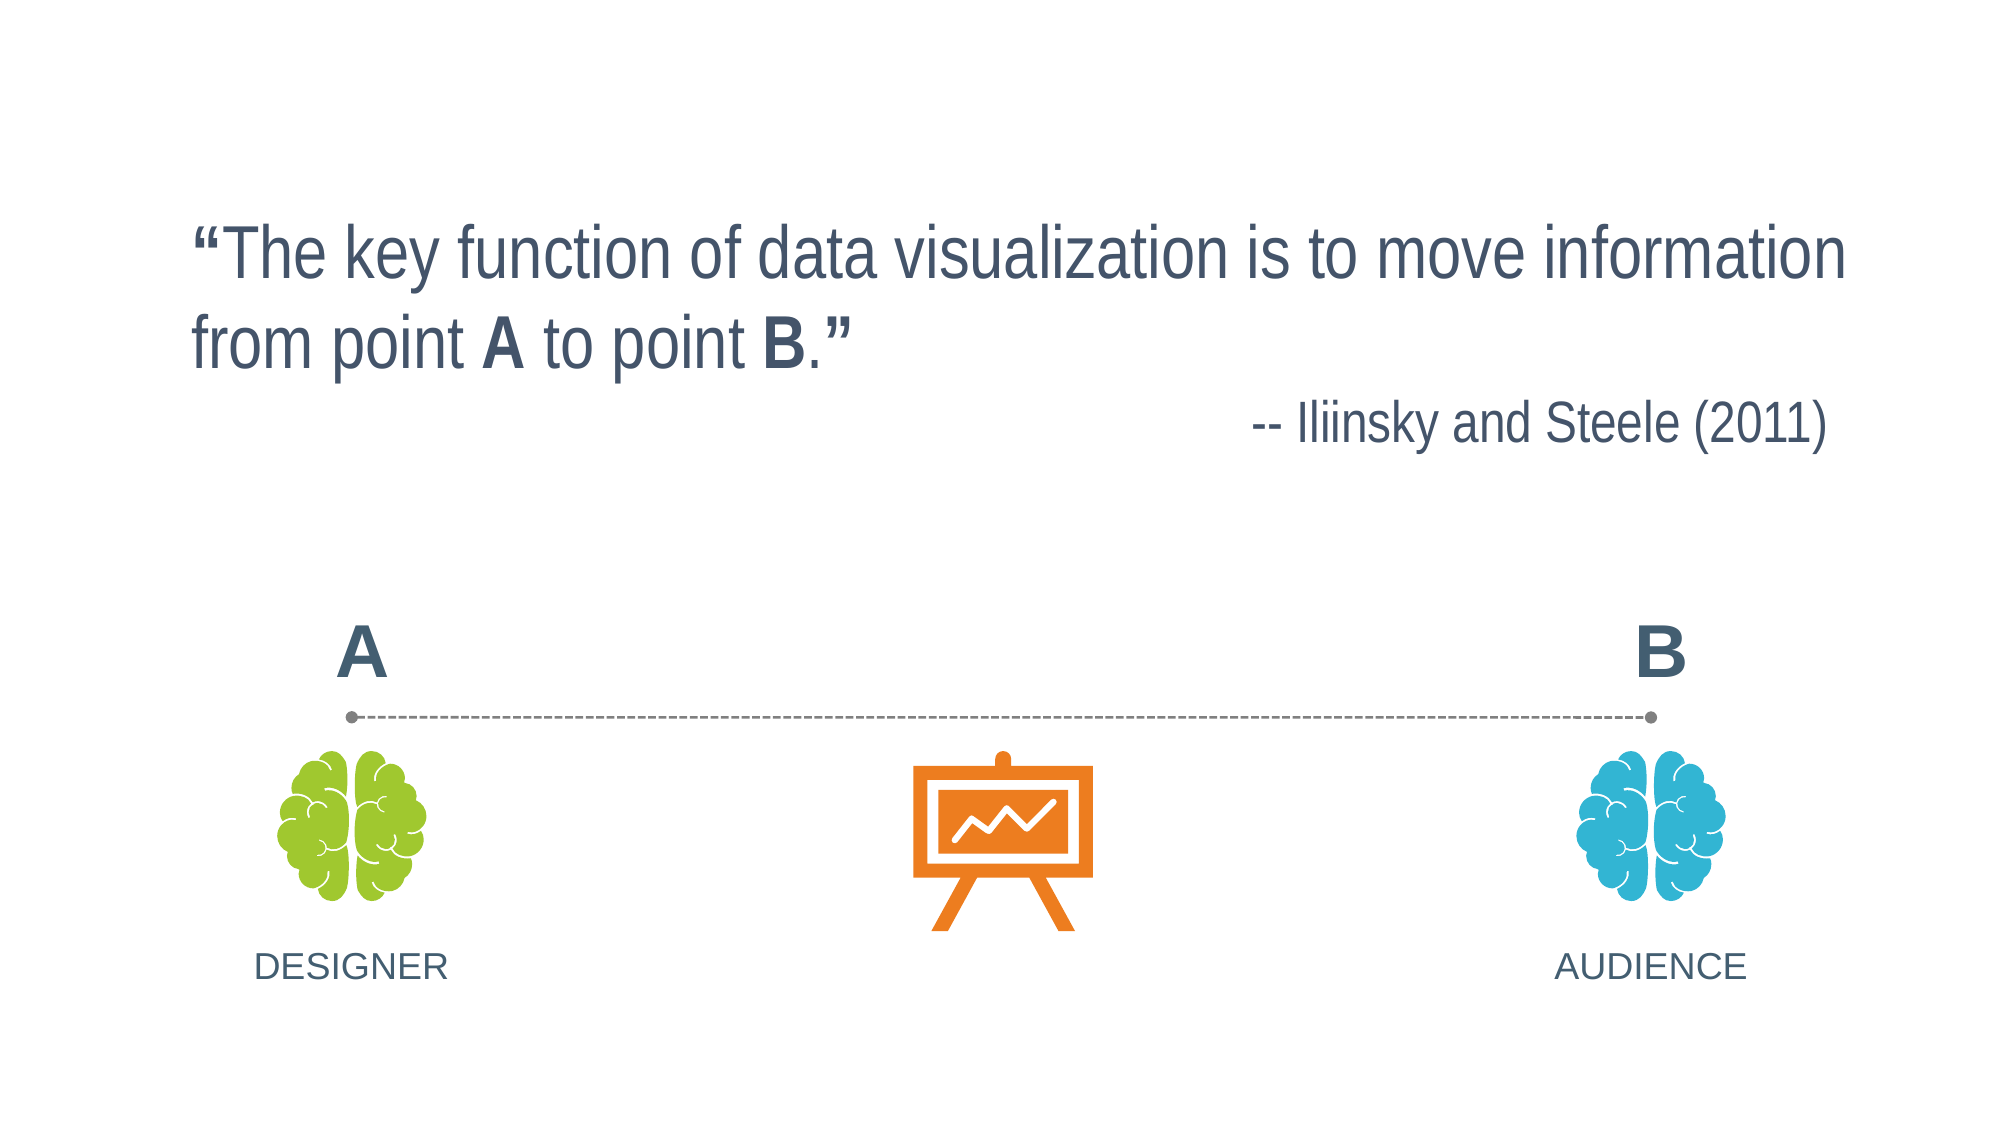

“The key function of data visualization is to move information from point A to point B.”
                                                                                -- Iliinsky and Steele (2011)
A
B
A
B

DESIGNER
AUDIENCE